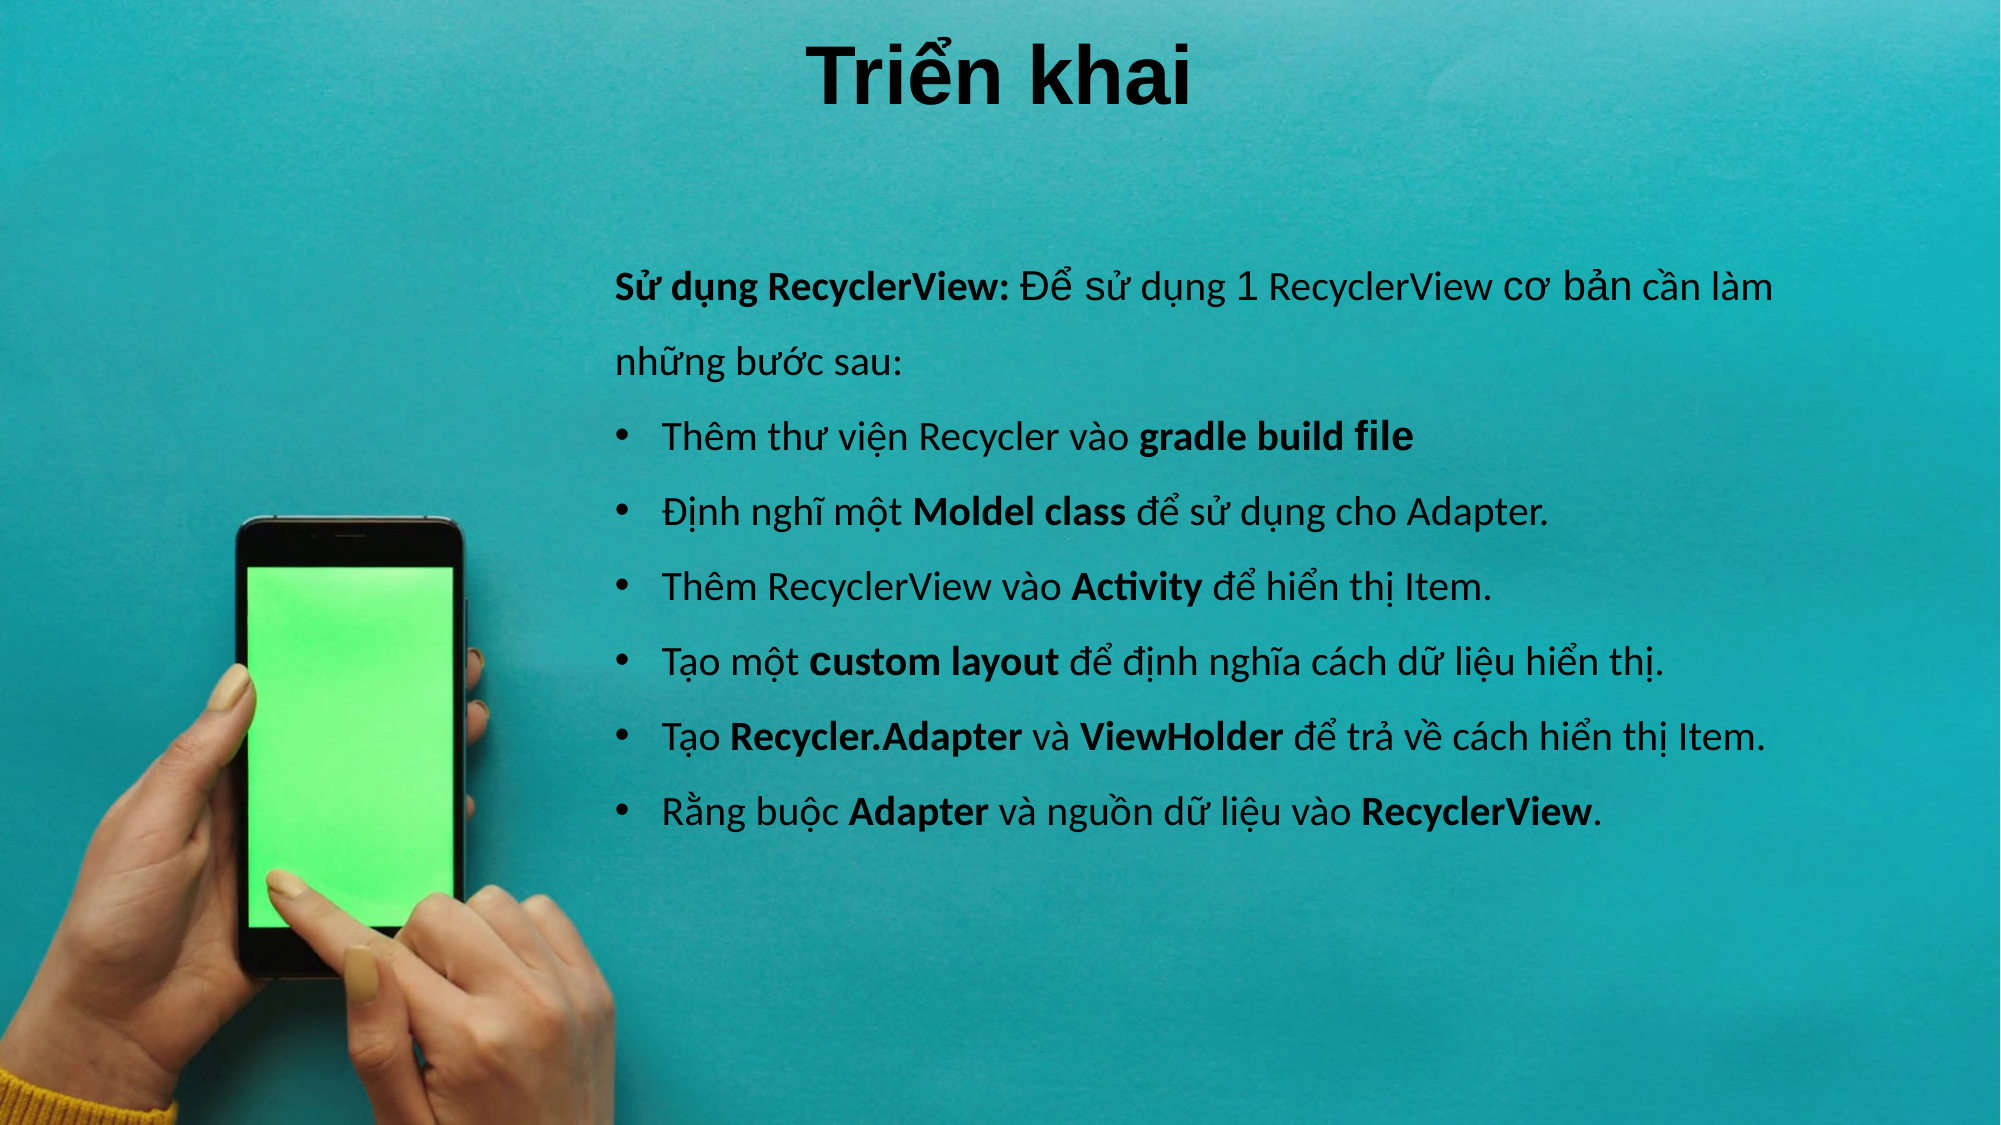

# Triển khai
Sử dụng RecyclerView: Để sử dụng 1 RecyclerView cơ bản cần làm những bước sau:
Thêm thư viện Recycler vào gradle build file
Định nghĩ một Moldel class để sử dụng cho Adapter.
Thêm RecyclerView vào Activity để hiển thị Item.
Tạo một custom layout để định nghĩa cách dữ liệu hiển thị.
Tạo Recycler.Adapter và ViewHolder để trả về cách hiển thị Item.
Rằng buộc Adapter và nguồn dữ liệu vào RecyclerView.